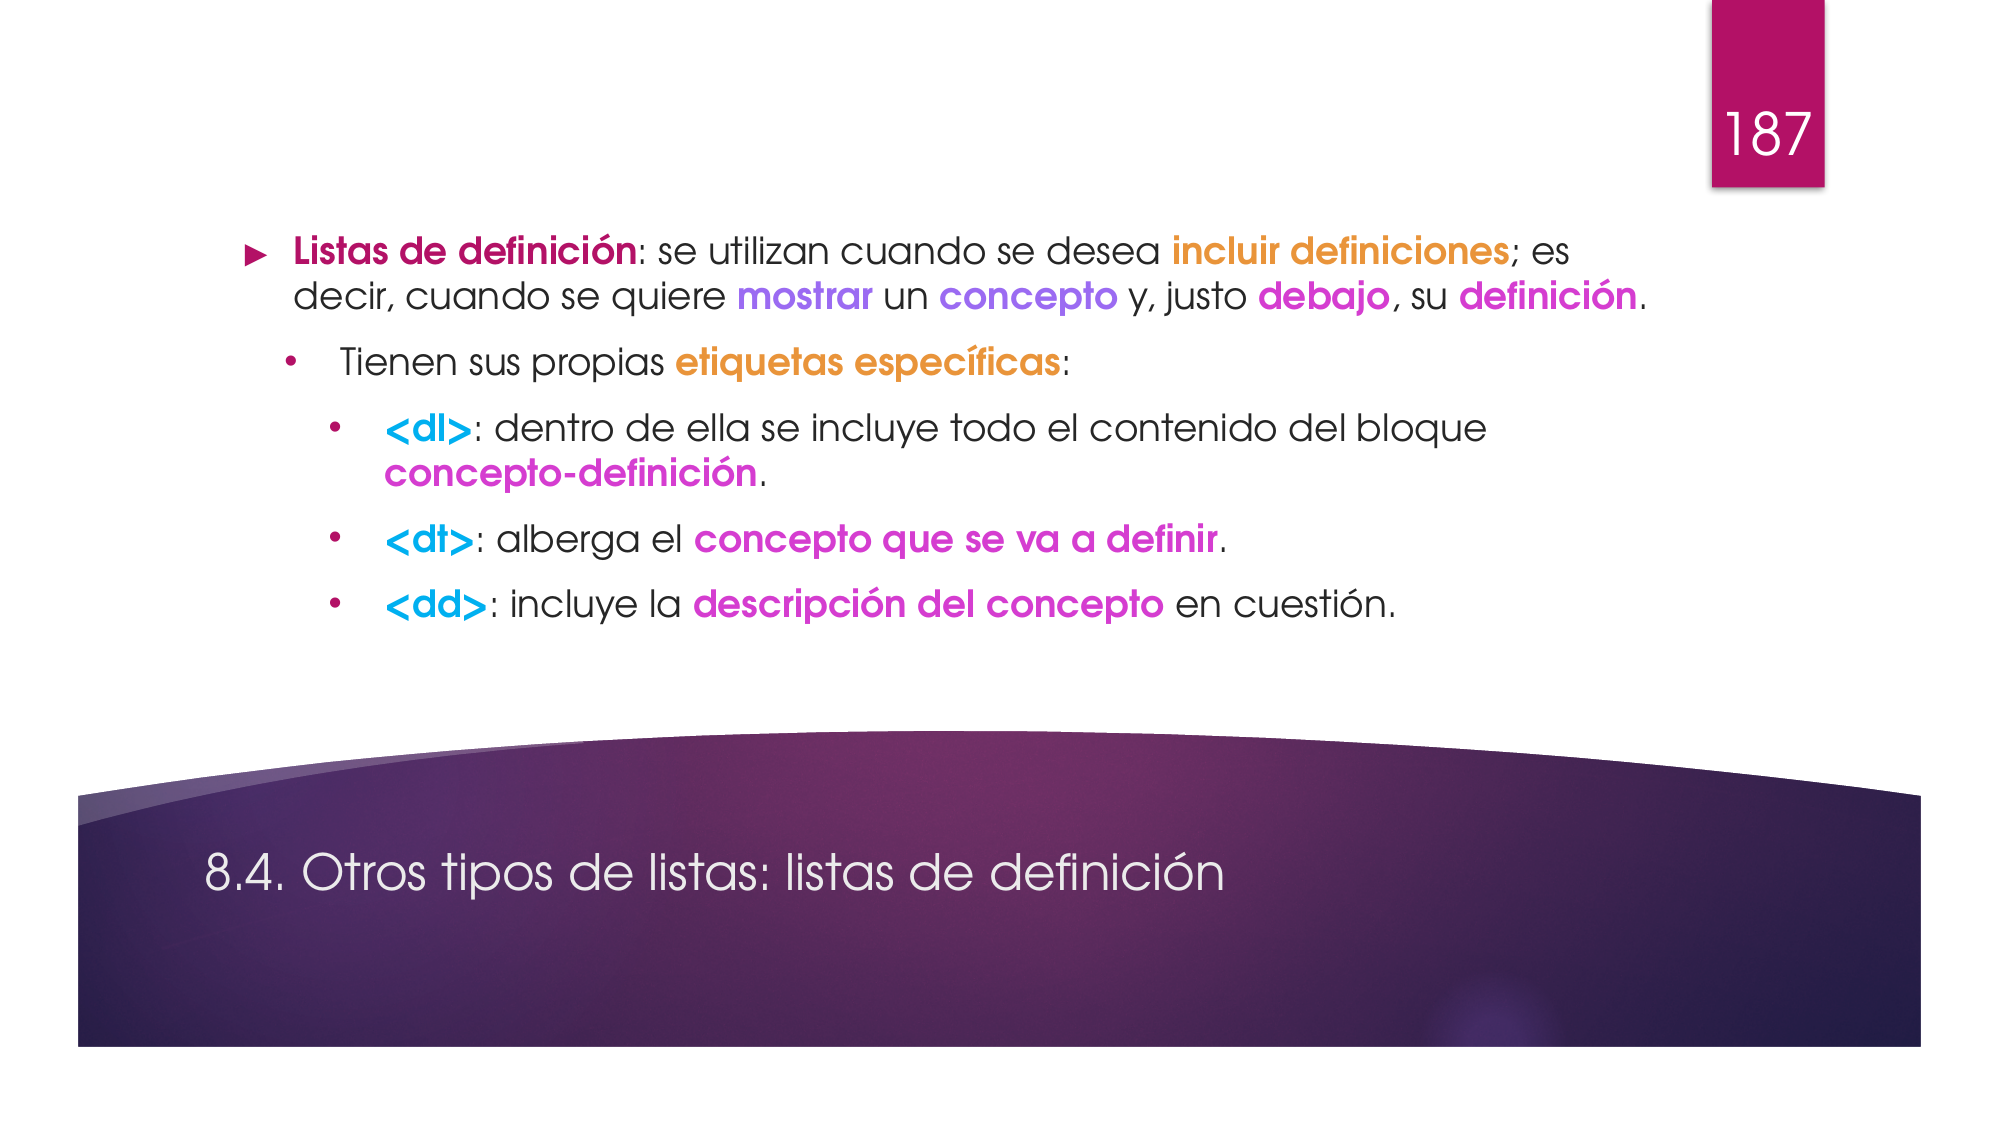

187
Listas de definición: se utilizan cuando se desea incluir definiciones; es decir, cuando se quiere mostrar un concepto y, justo debajo, su definición.
Tienen sus propias etiquetas específicas:
<dl>: dentro de ella se incluye todo el contenido del bloque concepto-definición.
<dt>: alberga el concepto que se va a definir.
<dd>: incluye la descripción del concepto en cuestión.
# 8.4. Otros tipos de listas: listas de definición